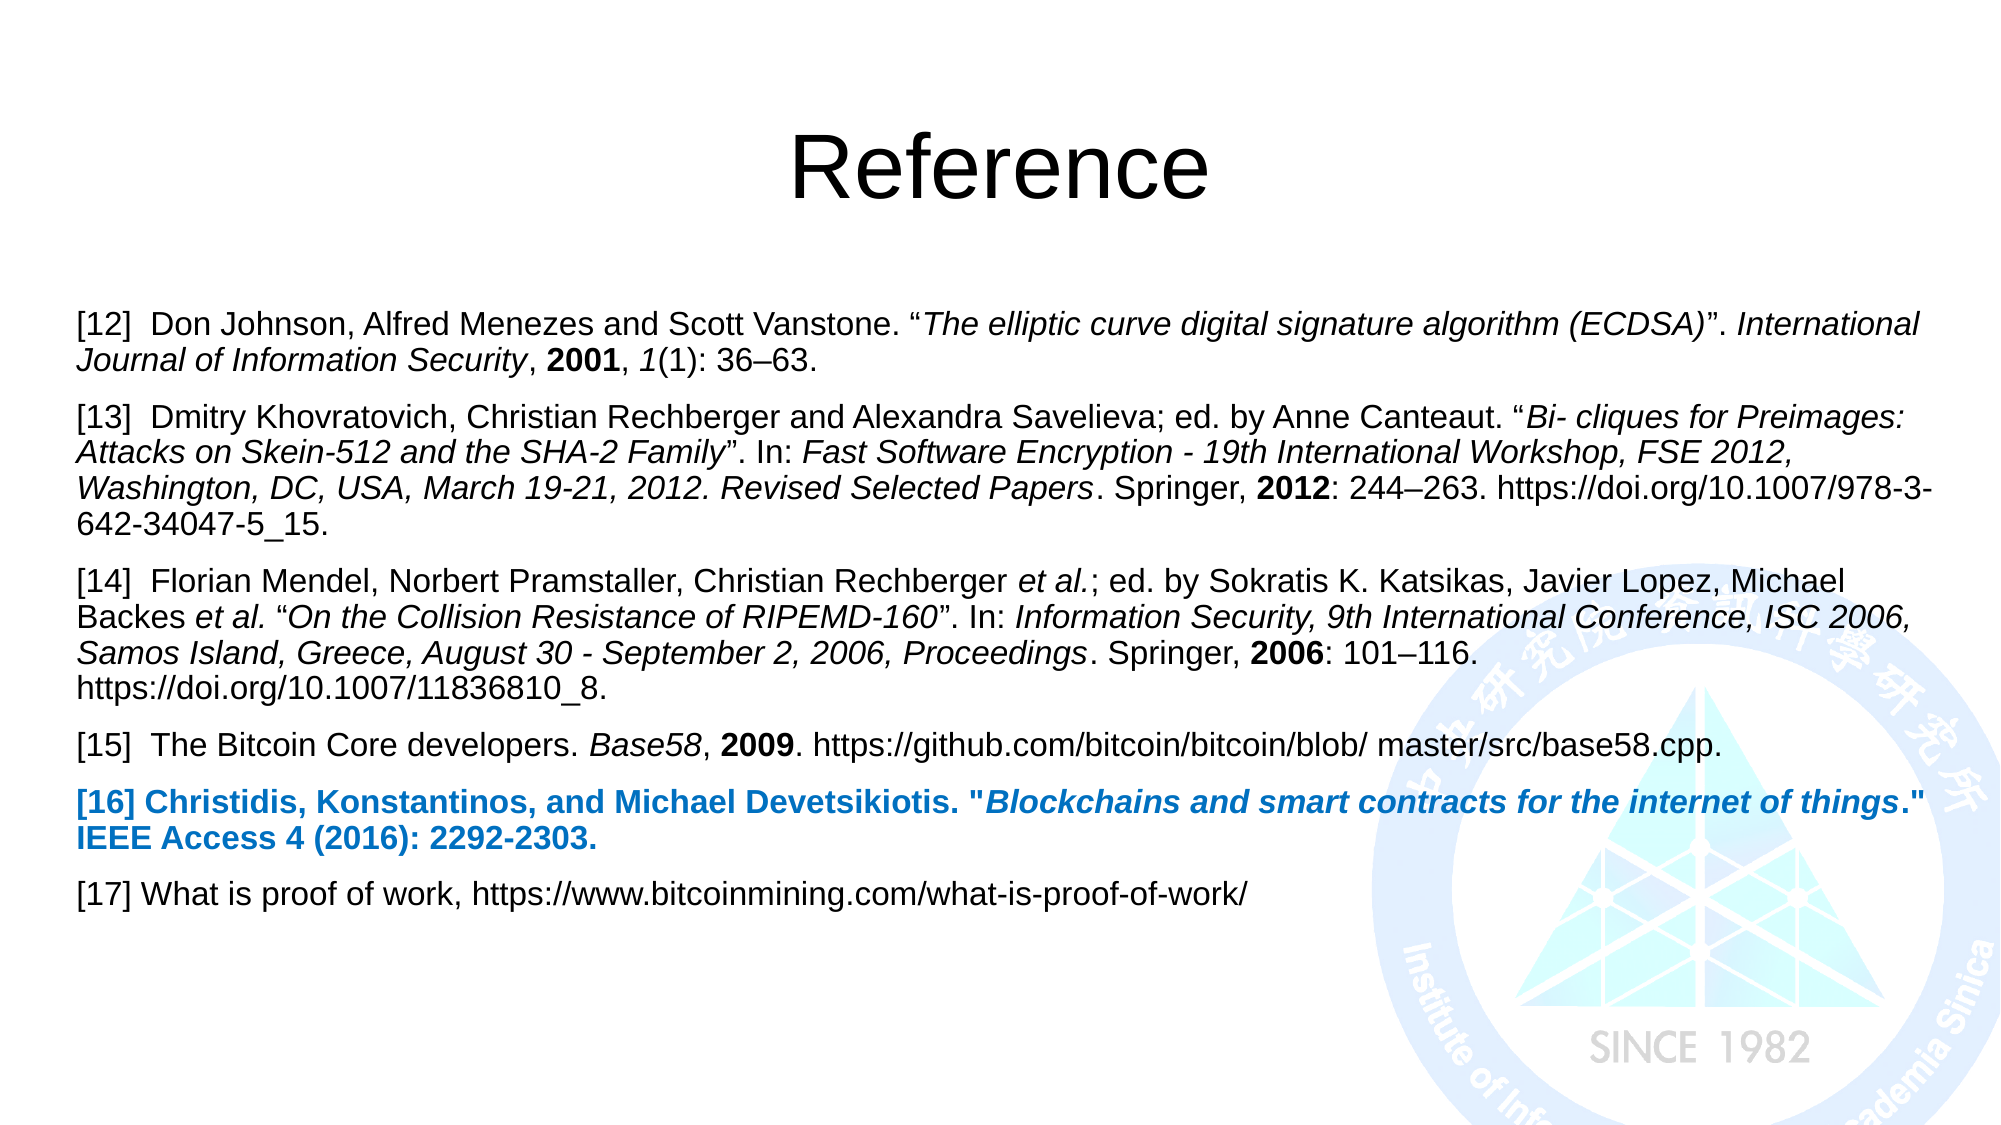

# Reference
[12]  Don Johnson, Alfred Menezes and Scott Vanstone. “The elliptic curve digital signature algorithm (ECDSA)”. International Journal of Information Security, 2001, 1(1): 36–63.
[13]  Dmitry Khovratovich, Christian Rechberger and Alexandra Savelieva; ed. by Anne Canteaut. “Bi- cliques for Preimages: Attacks on Skein-512 and the SHA-2 Family”. In: Fast Software Encryption - 19th International Workshop, FSE 2012, Washington, DC, USA, March 19-21, 2012. Revised Selected Papers. Springer, 2012: 244–263. https://doi.org/10.1007/978-3-642-34047-5_15.
[14]  Florian Mendel, Norbert Pramstaller, Christian Rechberger et al.; ed. by Sokratis K. Katsikas, Javier Lopez, Michael Backes et al. “On the Collision Resistance of RIPEMD-160”. In: Information Security, 9th International Conference, ISC 2006, Samos Island, Greece, August 30 - September 2, 2006, Proceedings. Springer, 2006: 101–116. https://doi.org/10.1007/11836810_8.
[15]  The Bitcoin Core developers. Base58, 2009. https://github.com/bitcoin/bitcoin/blob/ master/src/base58.cpp.
[16] Christidis, Konstantinos, and Michael Devetsikiotis. "Blockchains and smart contracts for the internet of things." IEEE Access 4 (2016): 2292-2303.
[17] What is proof of work, https://www.bitcoinmining.com/what-is-proof-of-work/